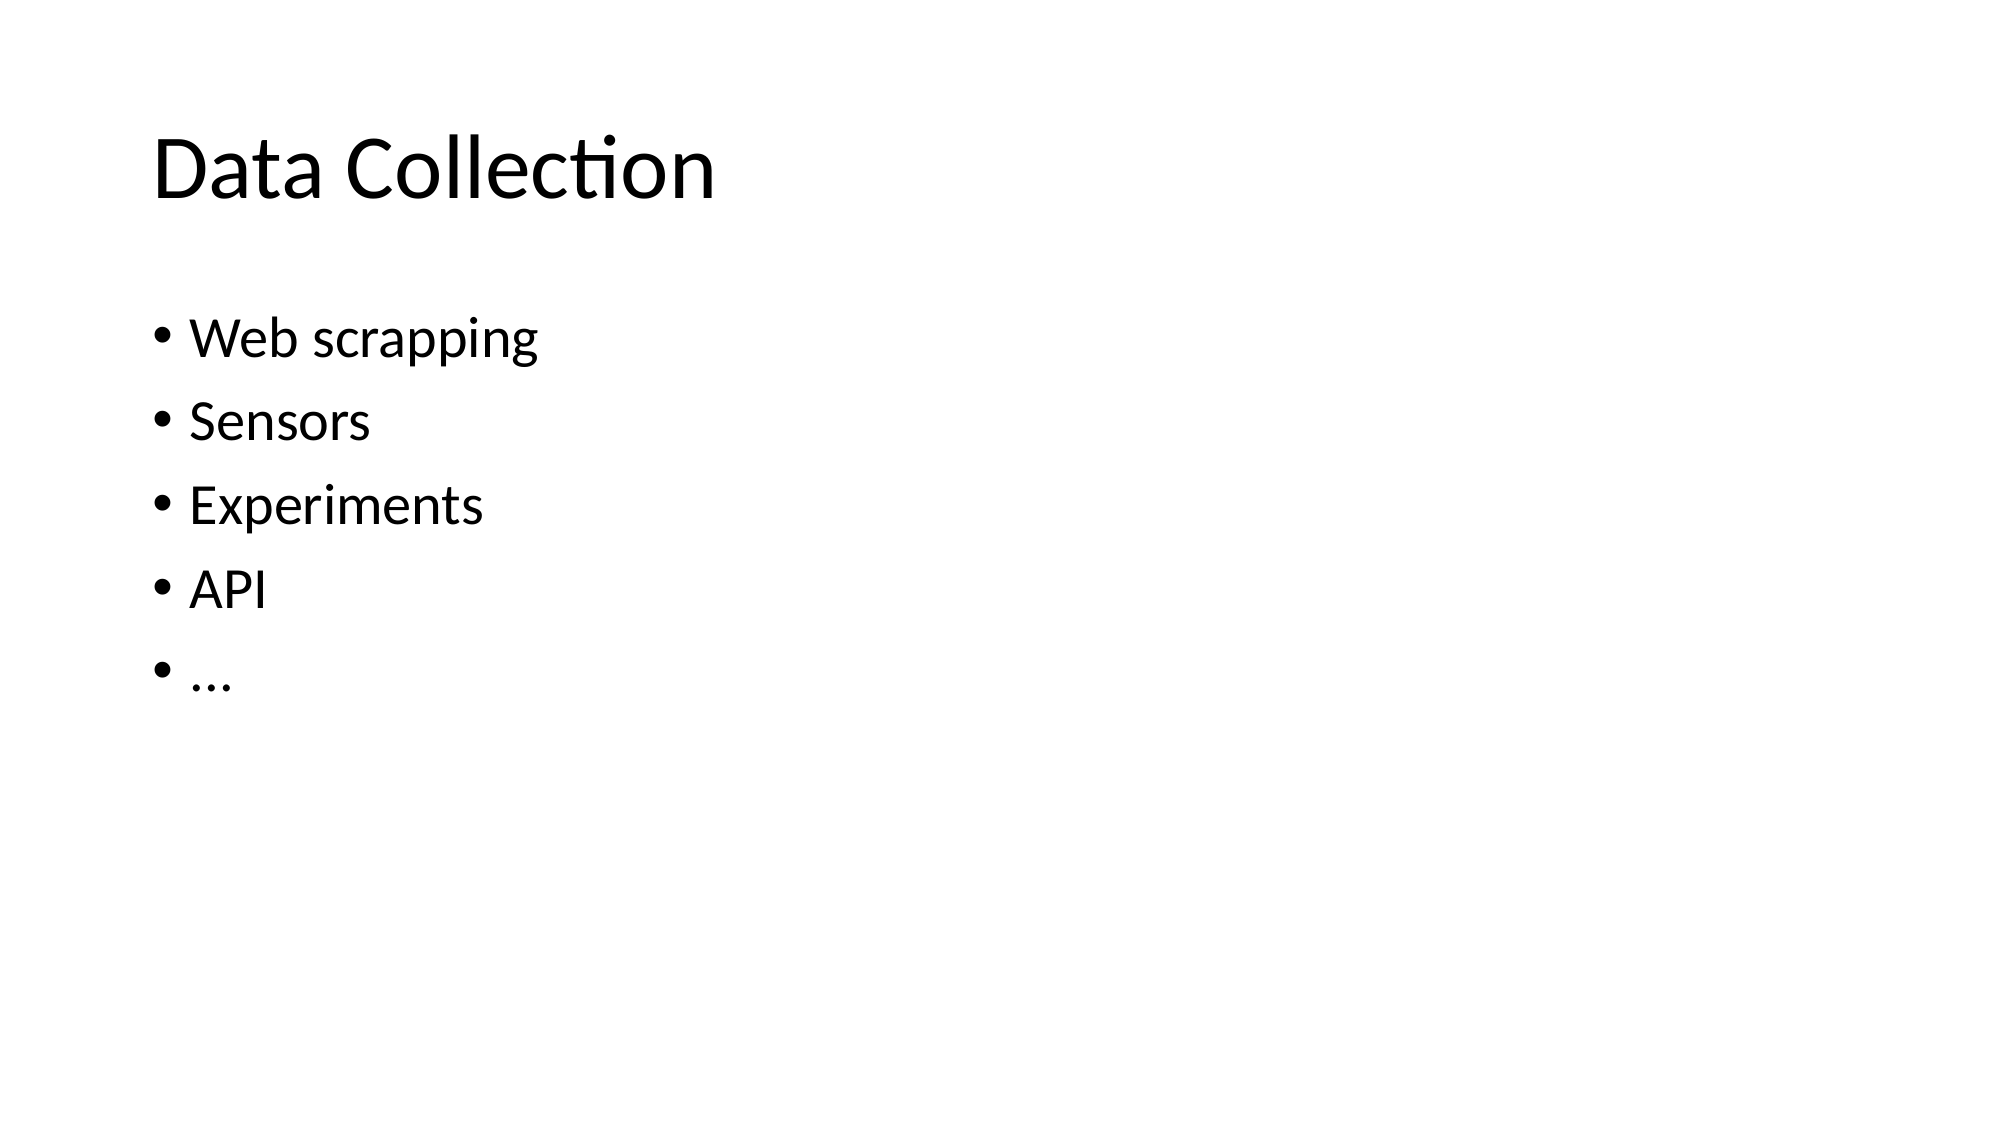

# Data Collection
Web scrapping
Sensors
Experiments
API
...